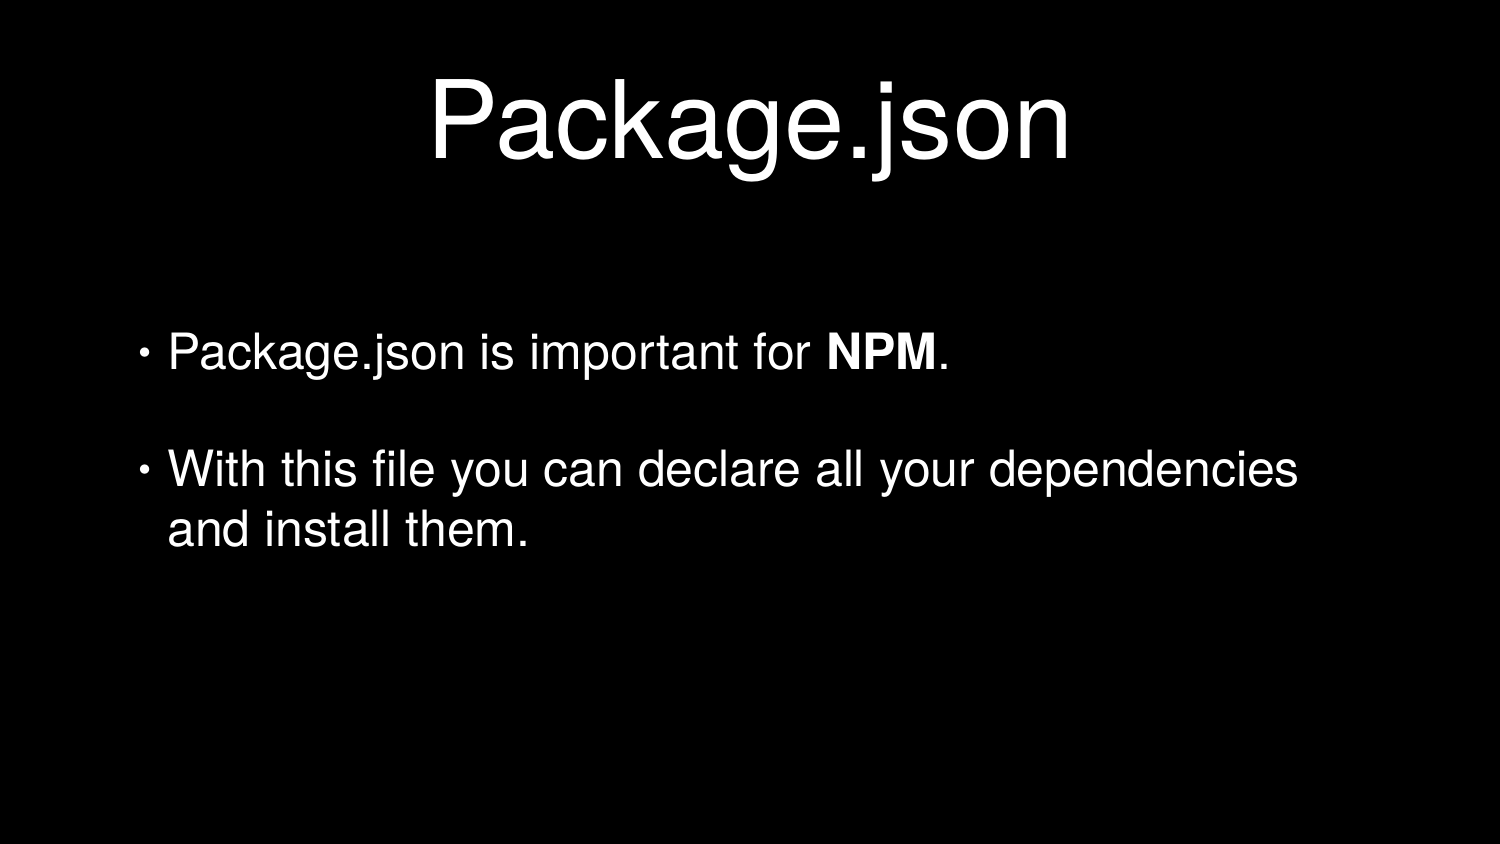

# Package.json
Package.json is important for NPM.
With this file you can declare all your dependencies and install them.